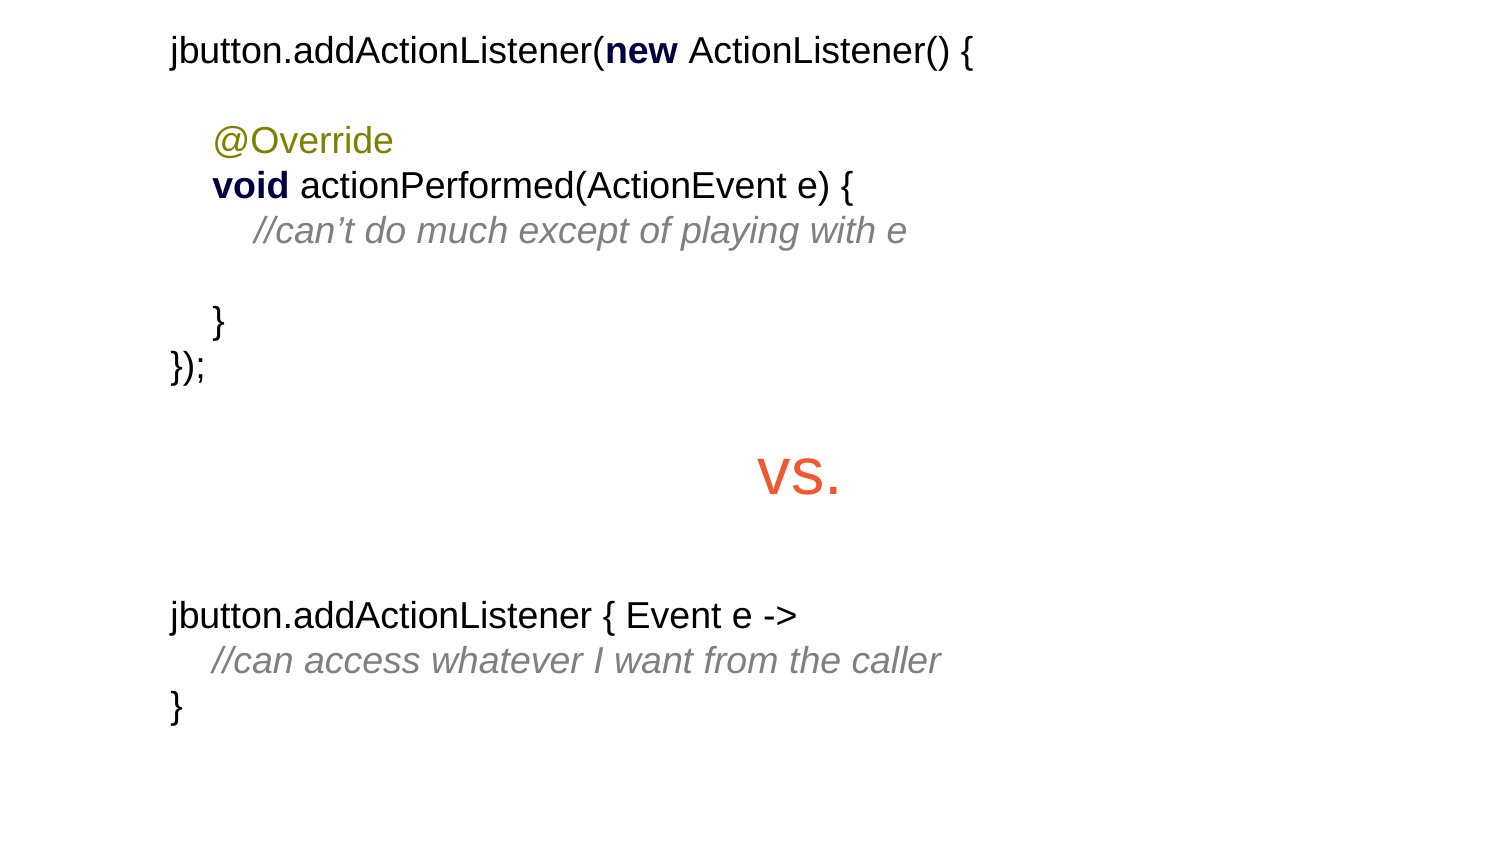

jbutton.addActionListener(new ActionListener() {
    @Override
    void actionPerformed(ActionEvent e) {
        //can’t do much except of playing with e
    }
});
vs.
jbutton.addActionListener { Event e ->
    //can access whatever I want from the caller
}